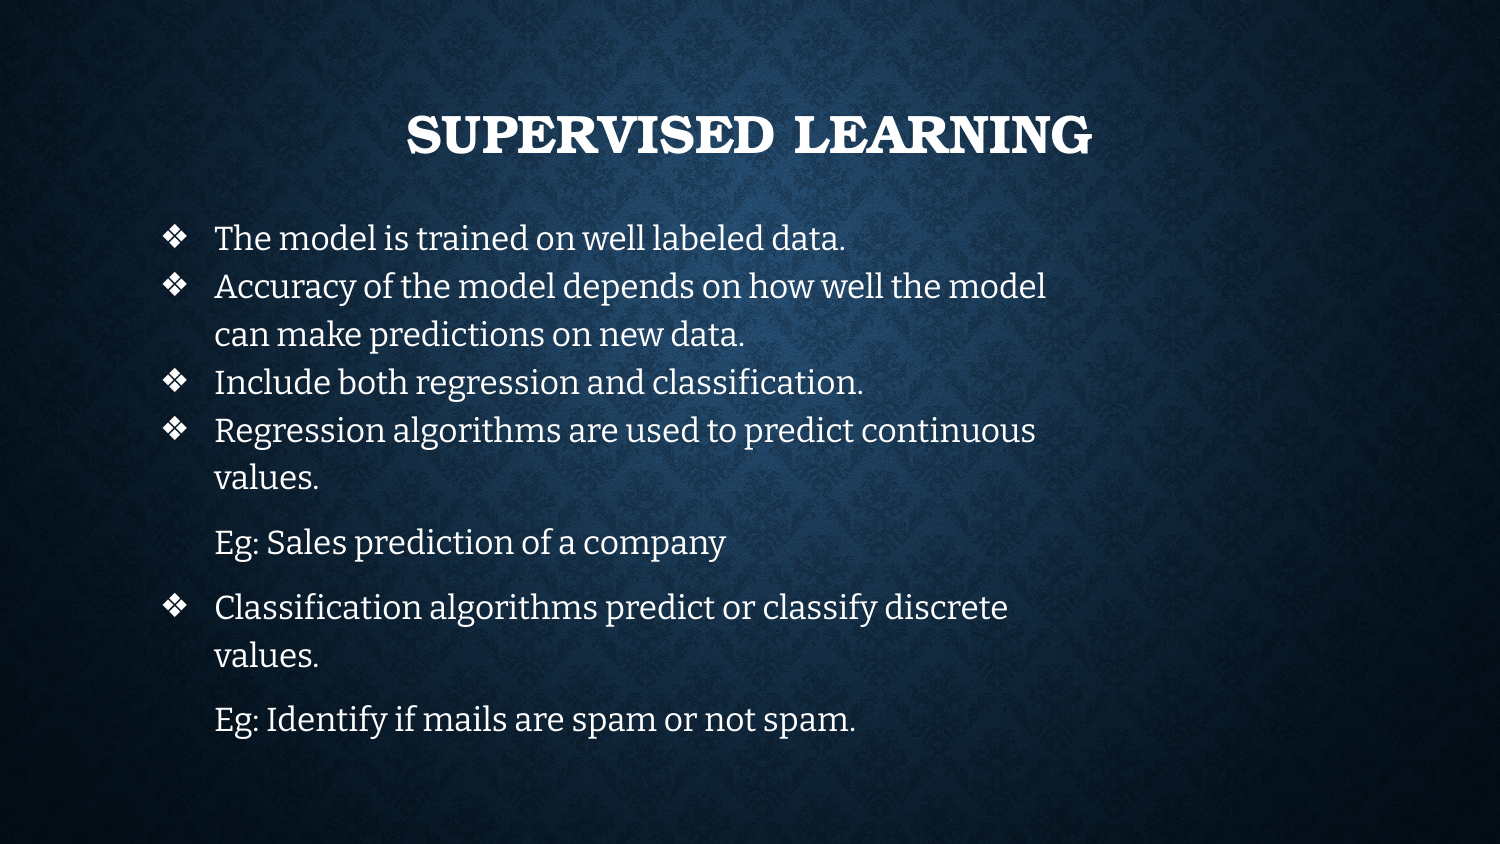

# SUPERVISED LEARNING
The model is trained on well labeled data.
Accuracy of the model depends on how well the model can make predictions on new data.
Include both regression and classification.
Regression algorithms are used to predict continuous values.
Eg: Sales prediction of a company
Classification algorithms predict or classify discrete values.
Eg: Identify if mails are spam or not spam.